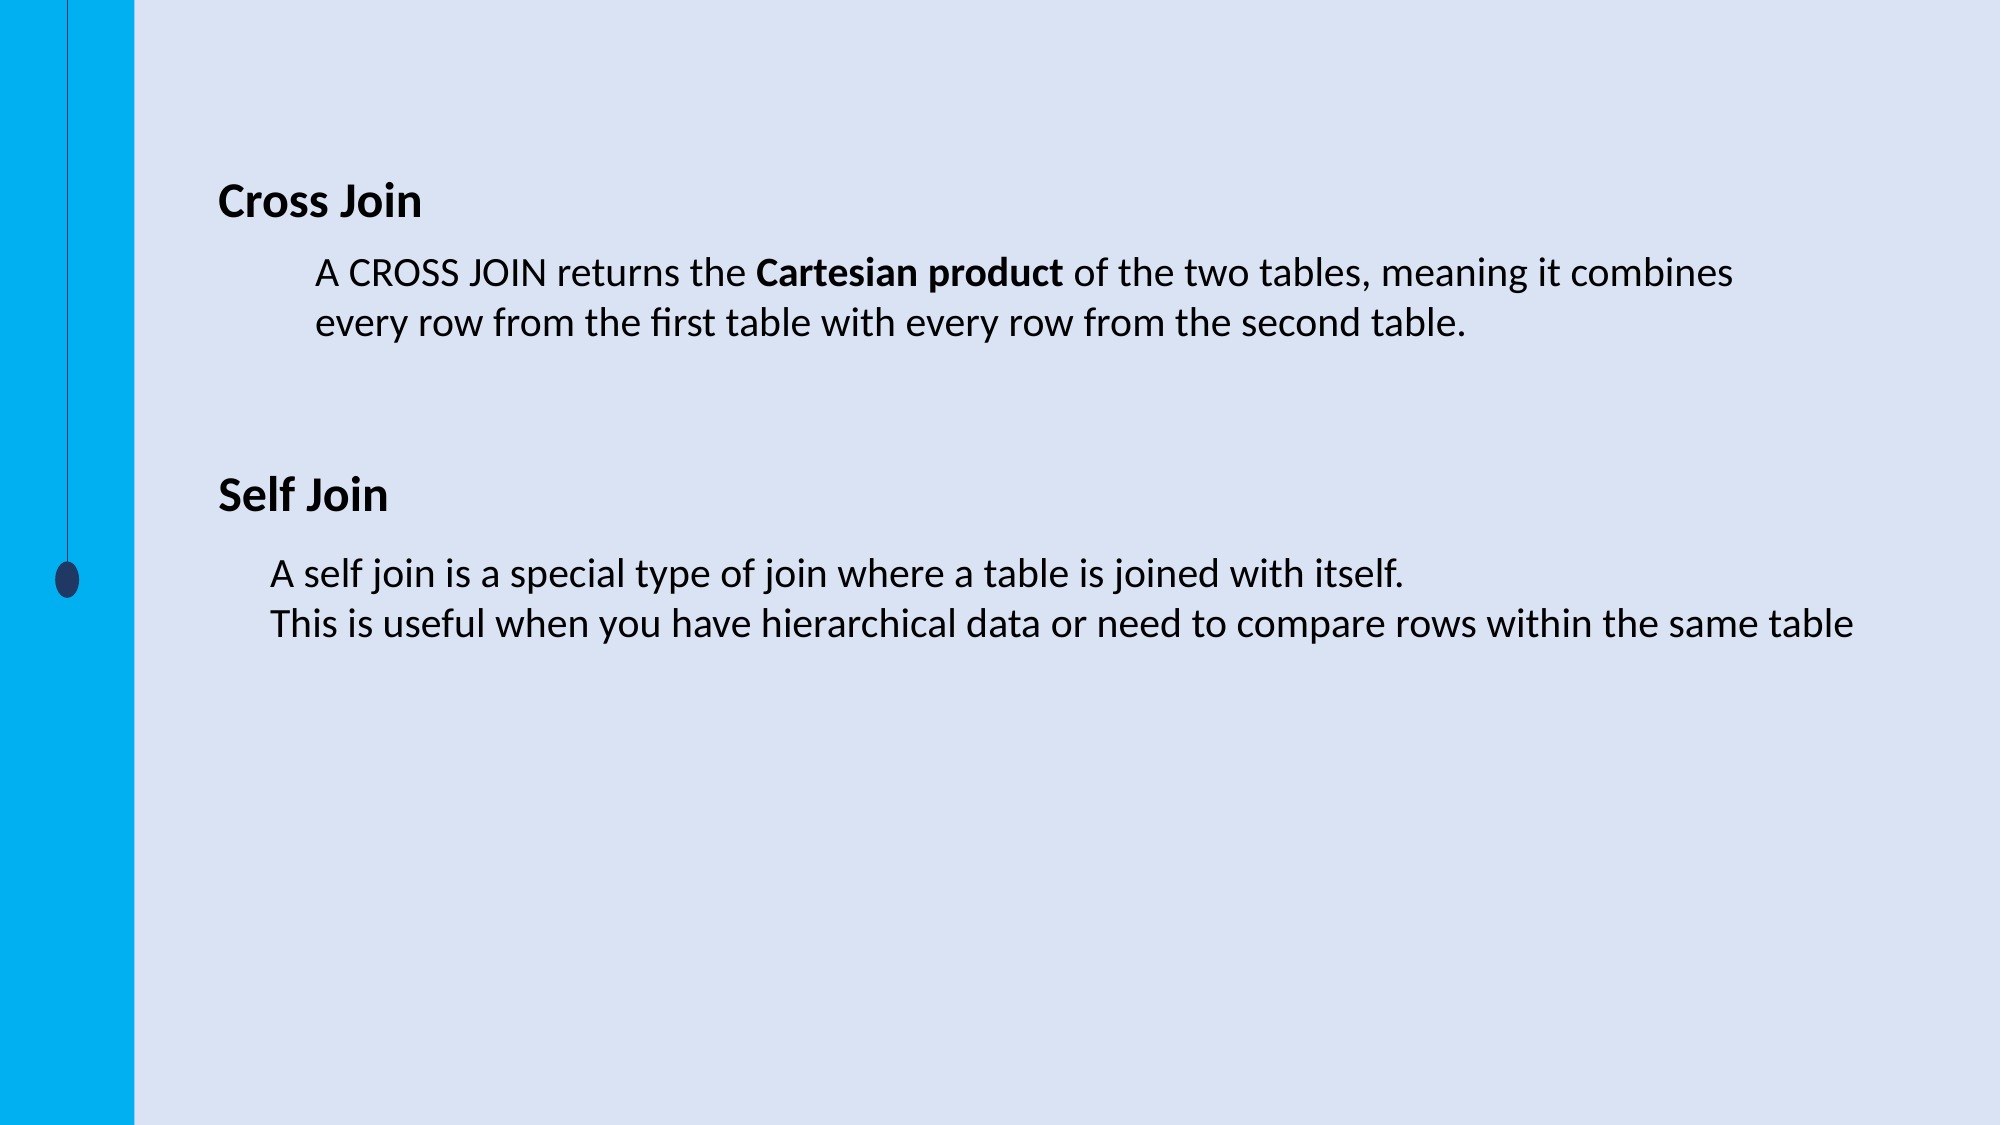

Cross Join
A CROSS JOIN returns the Cartesian product of the two tables, meaning it combines every row from the first table with every row from the second table.
Self Join

A self join is a special type of join where a table is joined with itself.
This is useful when you have hierarchical data or need to compare rows within the same table